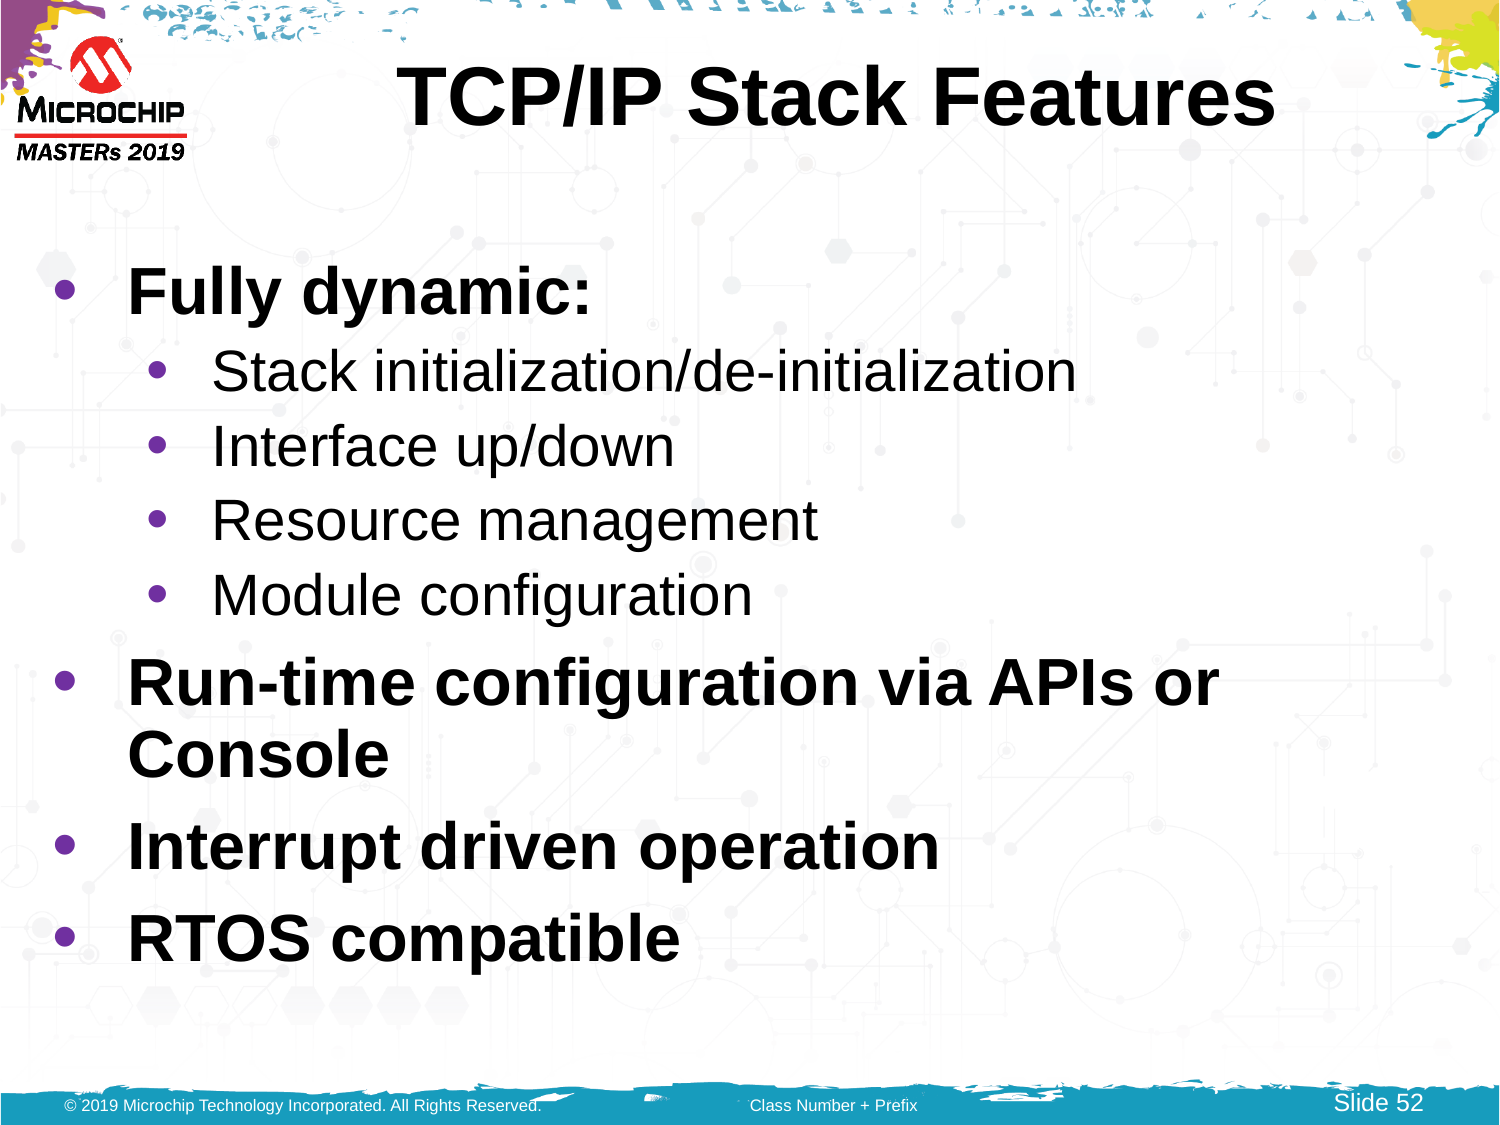

# TCP/IP Stack Features
Fully dynamic:
Stack initialization/de-initialization
Interface up/down
Resource management
Module configuration
Run-time configuration via APIs or Console
Interrupt driven operation
RTOS compatible